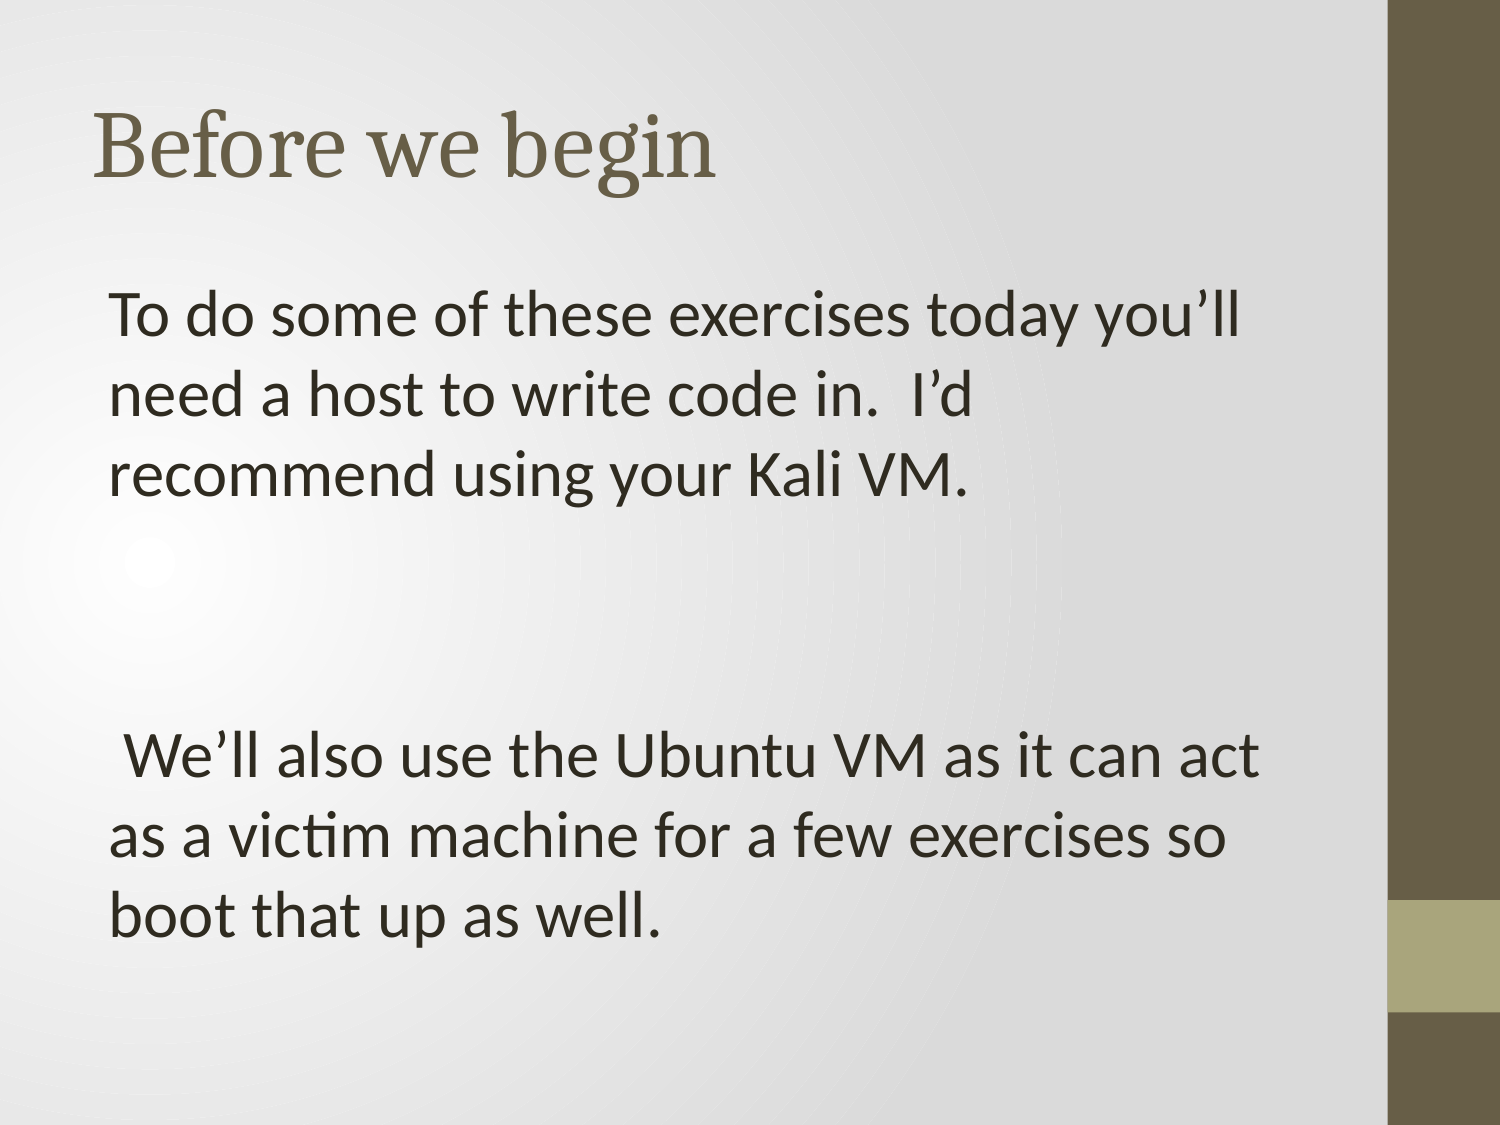

# Before we begin
To do some of these exercises today you’ll need a host to write code in.  I’d recommend using your Kali VM.

 We’ll also use the Ubuntu VM as it can act as a victim machine for a few exercises so boot that up as well.